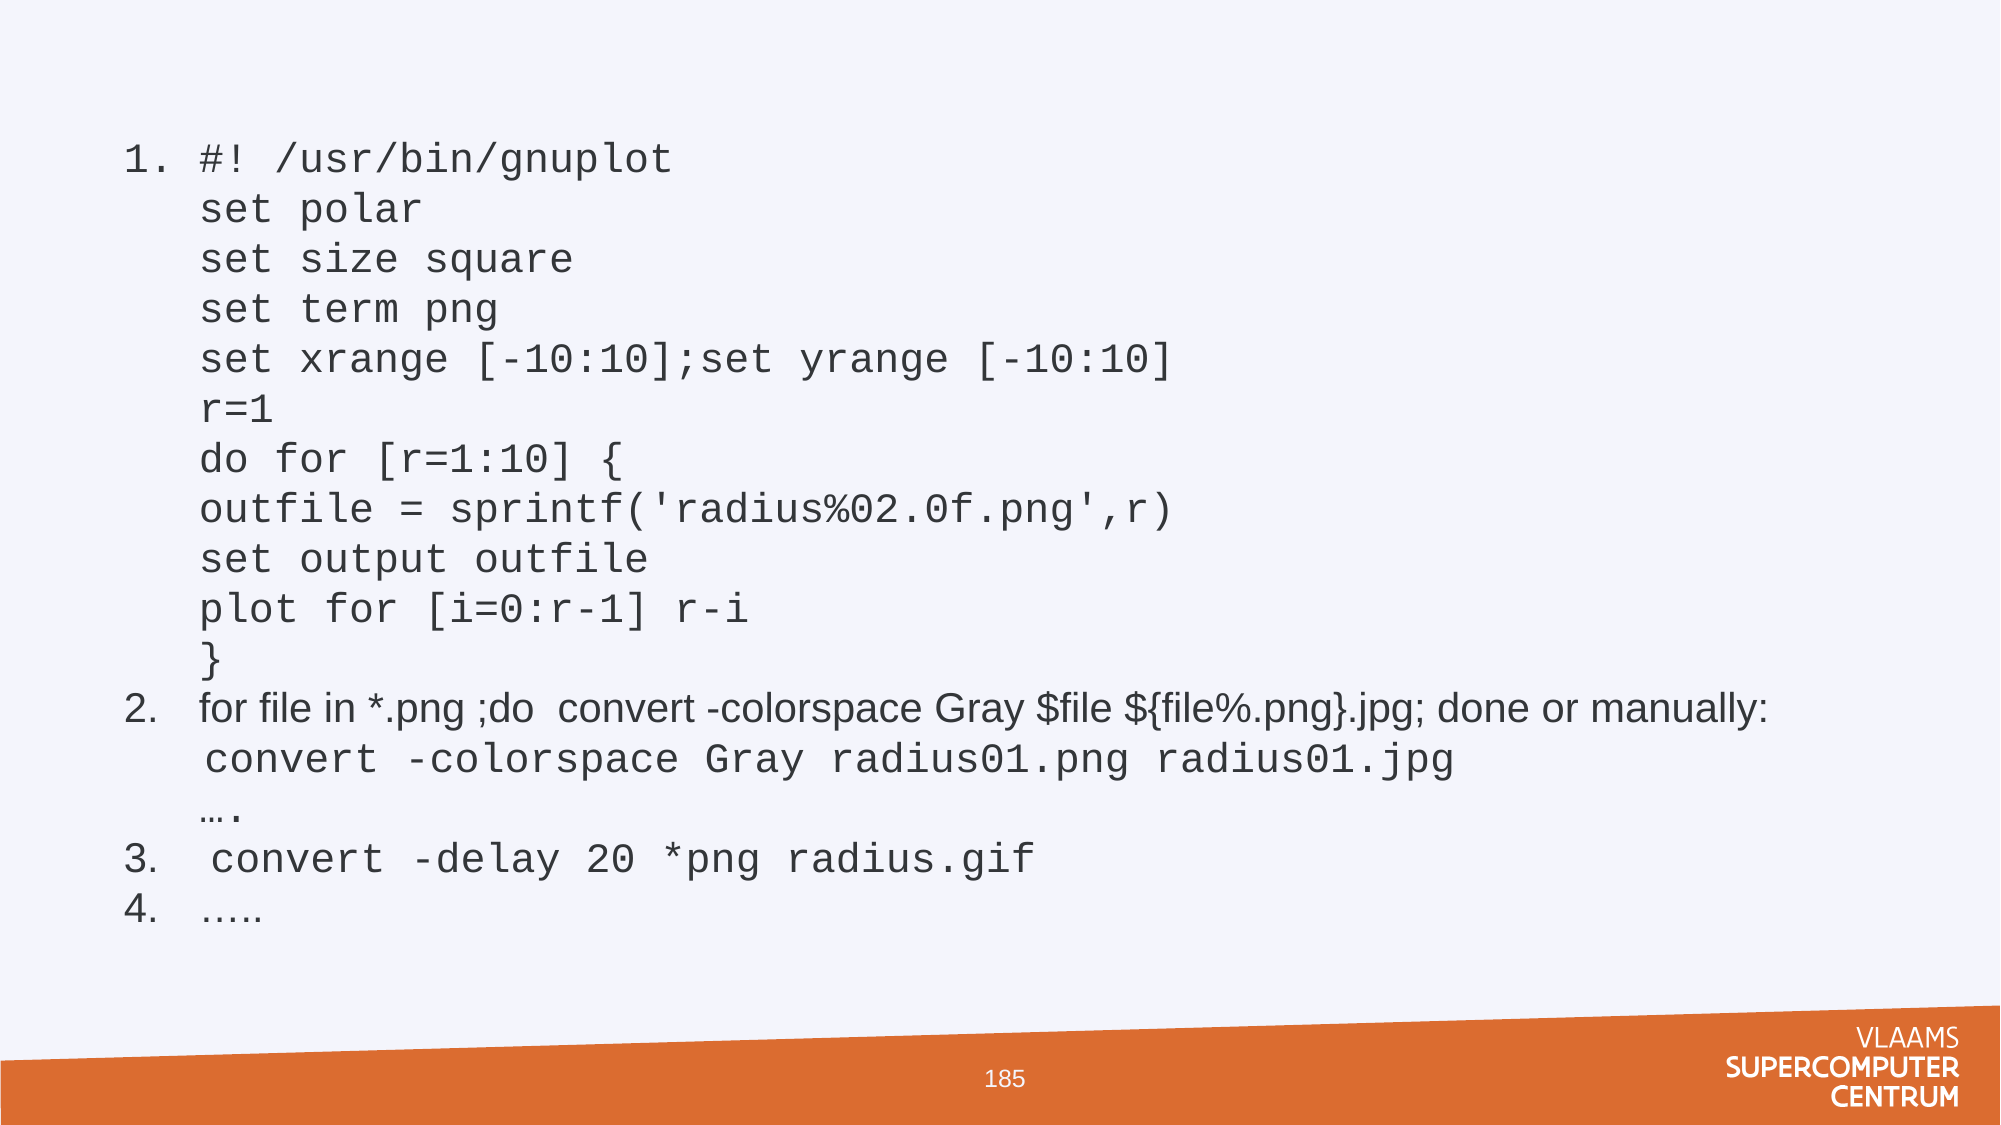

#! /usr/bin/gnuplot
   set polar
set size square
set term png
set xrange [-10:10];set yrange [-10:10]
r=1
do for [r=1:10] {
outfile = sprintf('radius%02.0f.png',r)
set output outfile
plot for [i=0:r-1] r-i
}
for file in *.png ;do  convert -colorspace Gray $file ${file%.png}.jpg; done or manually:
       convert -colorspace Gray radius01.png radius01.jpg
   ….
 convert -delay 20 *png radius.gif
…..
185